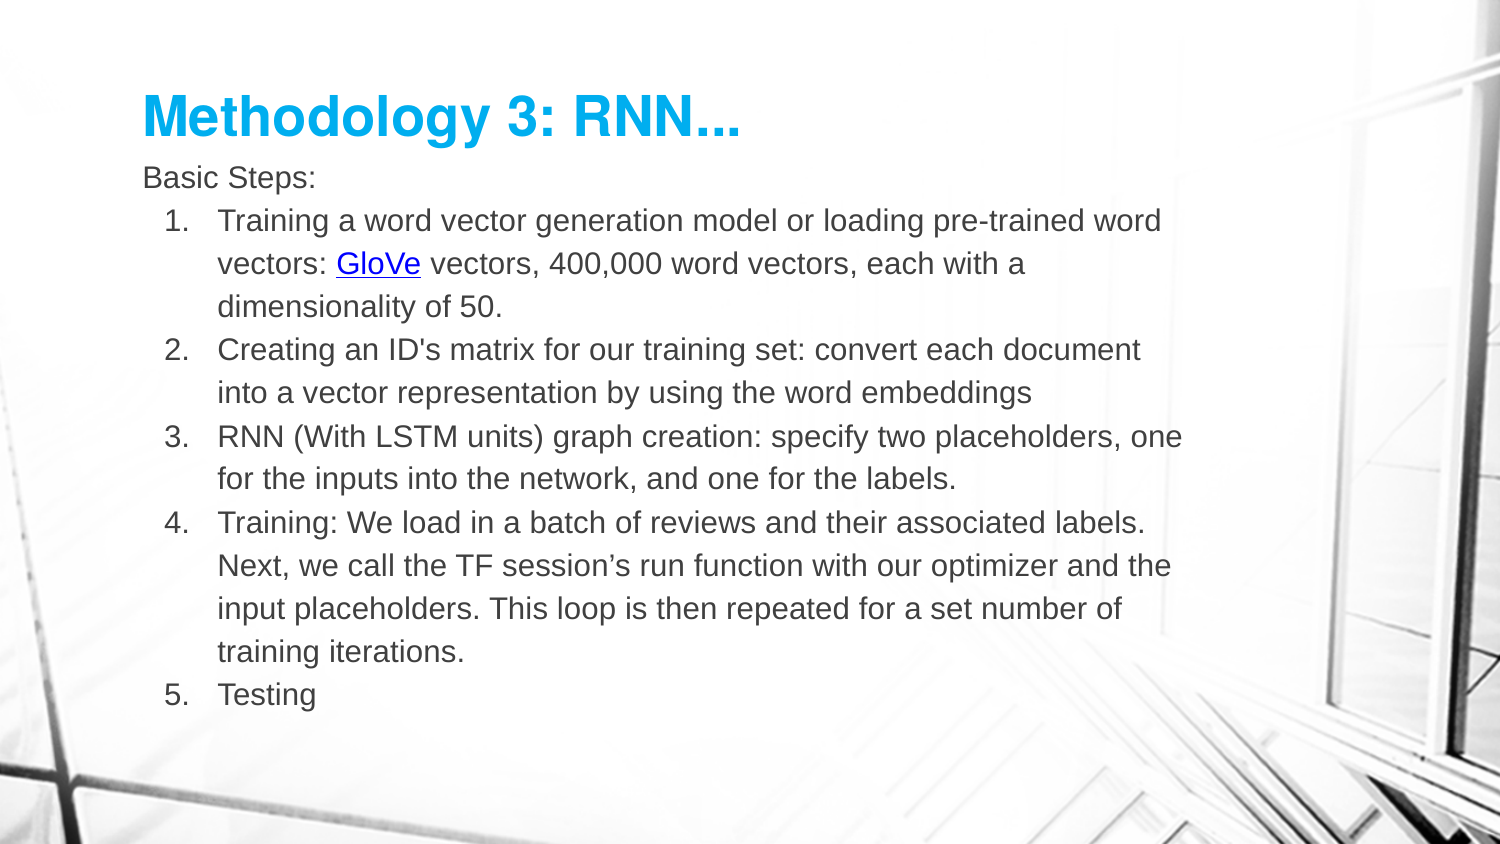

# Methodology 3: RNN...
Basic Steps:
Training a word vector generation model or loading pre-trained word vectors: GloVe vectors, 400,000 word vectors, each with a dimensionality of 50.
Creating an ID's matrix for our training set: convert each document into a vector representation by using the word embeddings
RNN (With LSTM units) graph creation: specify two placeholders, one for the inputs into the network, and one for the labels.
Training: We load in a batch of reviews and their associated labels. Next, we call the TF session’s run function with our optimizer and the input placeholders. This loop is then repeated for a set number of training iterations.
Testing